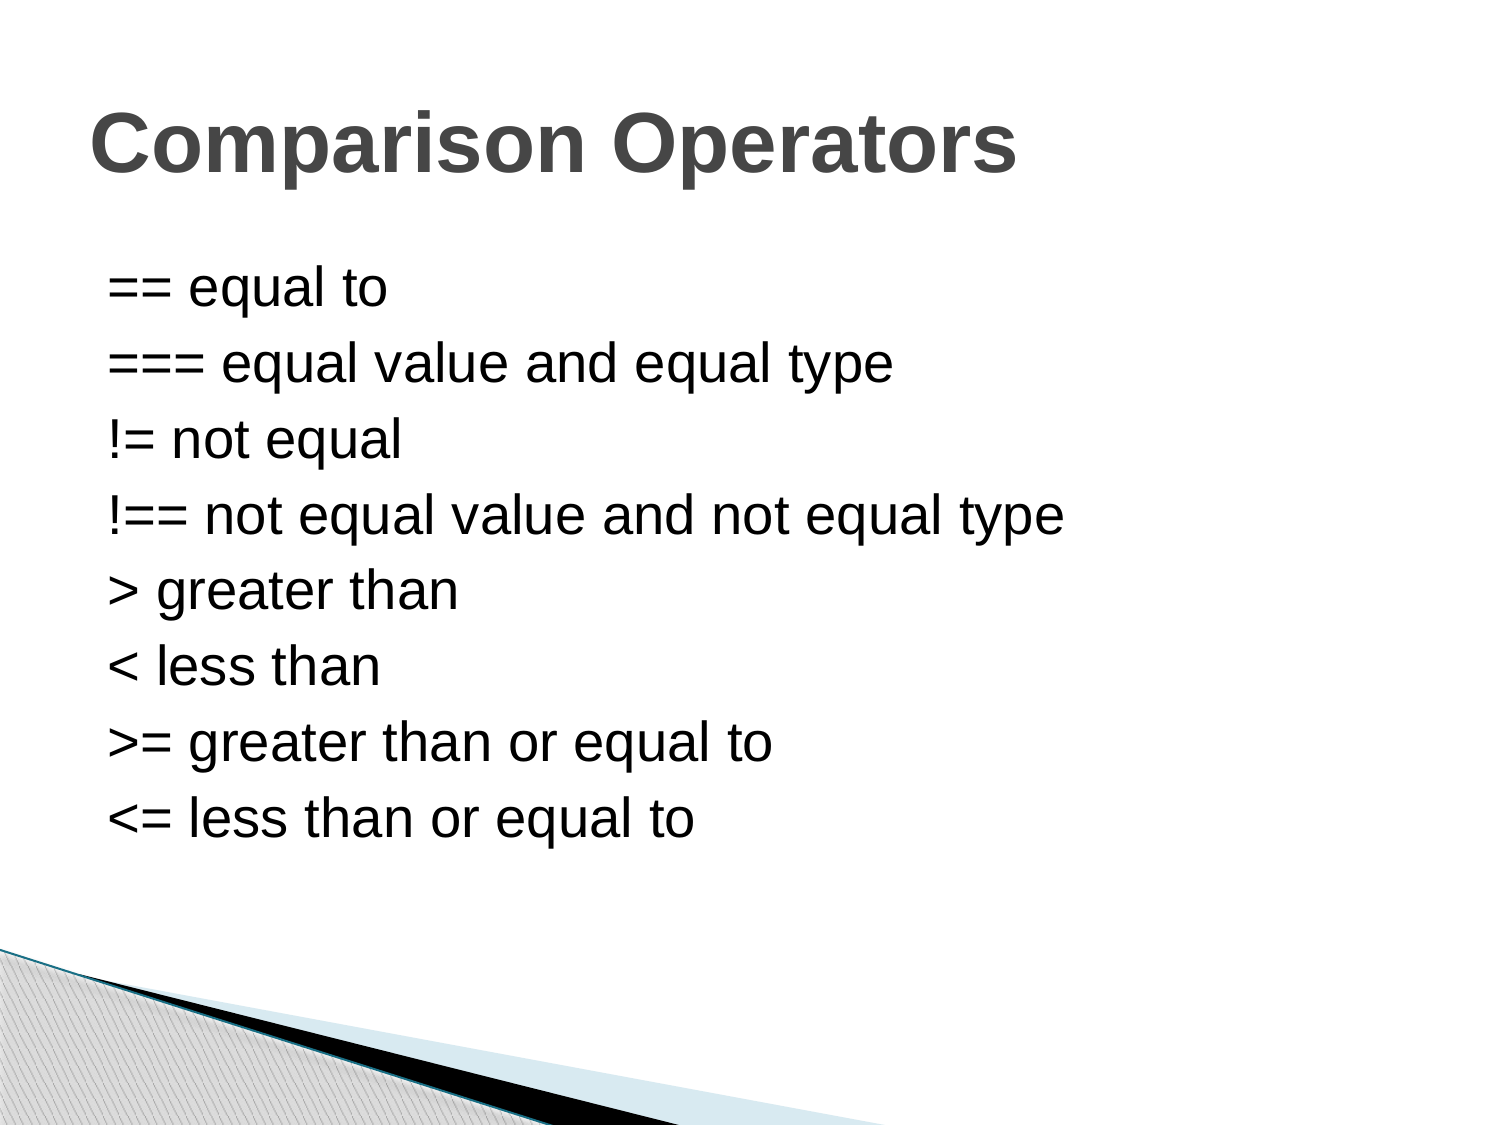

# Comparison Operators
== equal to
=== equal value and equal type
!= not equal
!== not equal value and not equal type
> greater than
< less than
>= greater than or equal to
<= less than or equal to